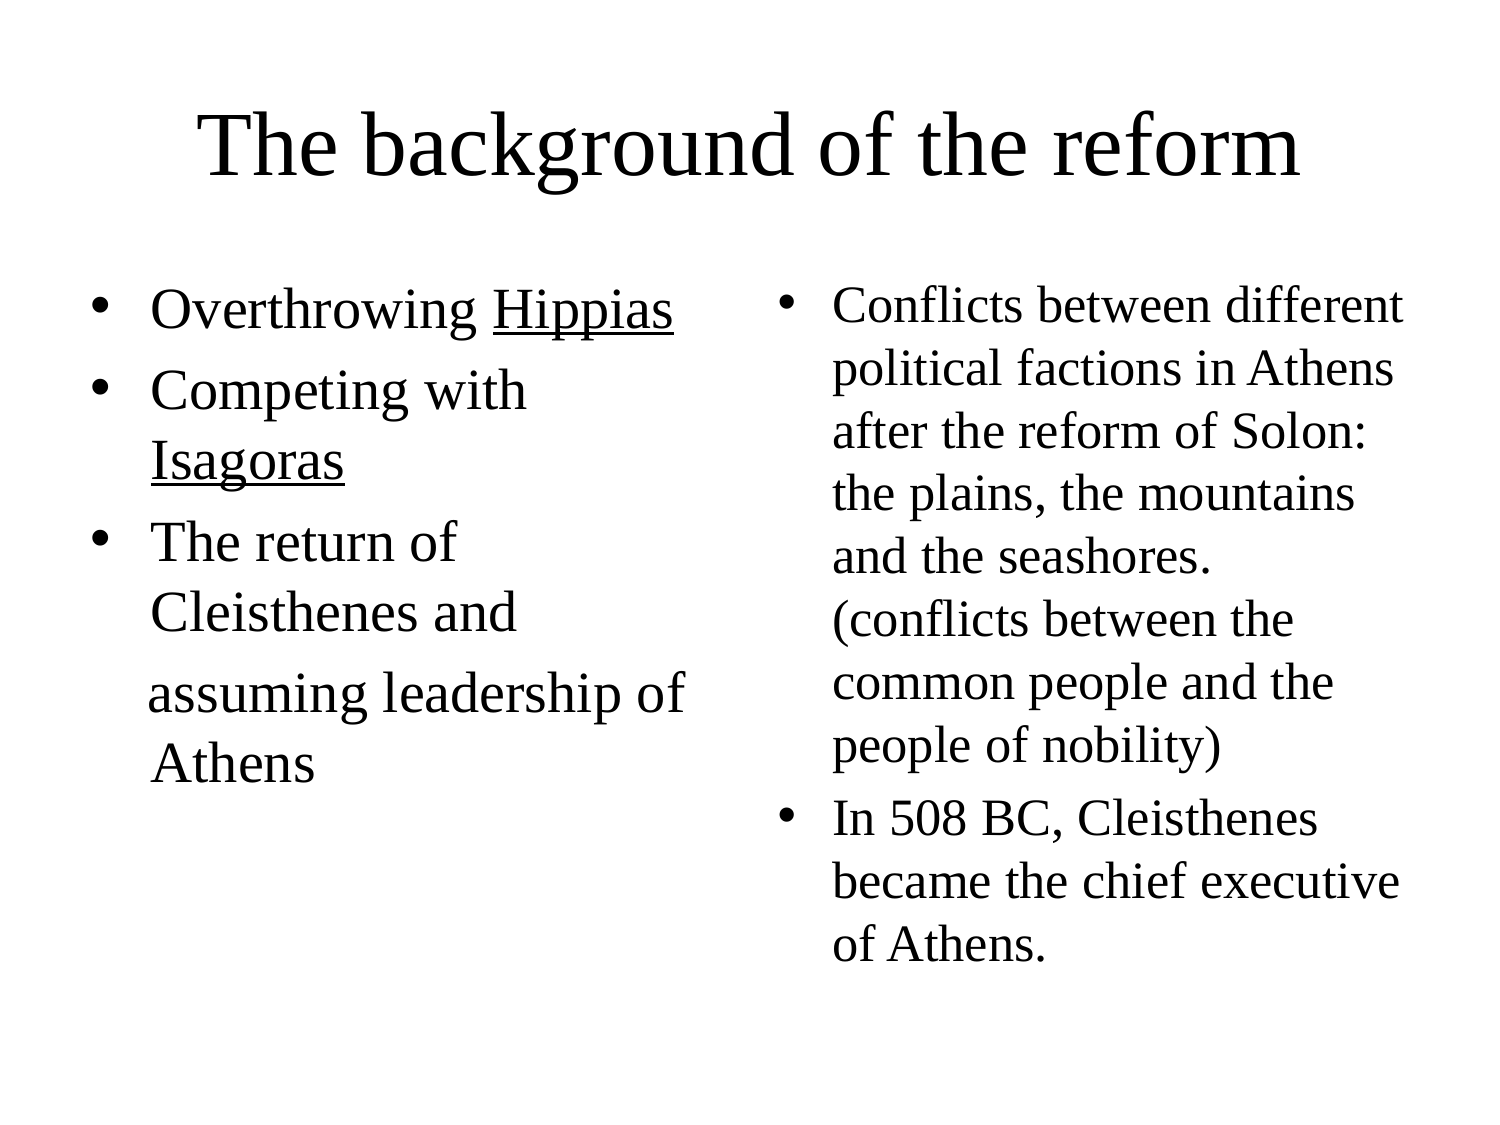

# The background of the reform
Overthrowing Hippias
Competing with Isagoras
The return of Cleisthenes and
    assuming leadership of Athens

Conflicts between different political factions in Athens after the reform of Solon: the plains, the mountains and the seashores.(conflicts between the common people and the people of nobility)
In 508 BC, Cleisthenes became the chief executive of Athens.